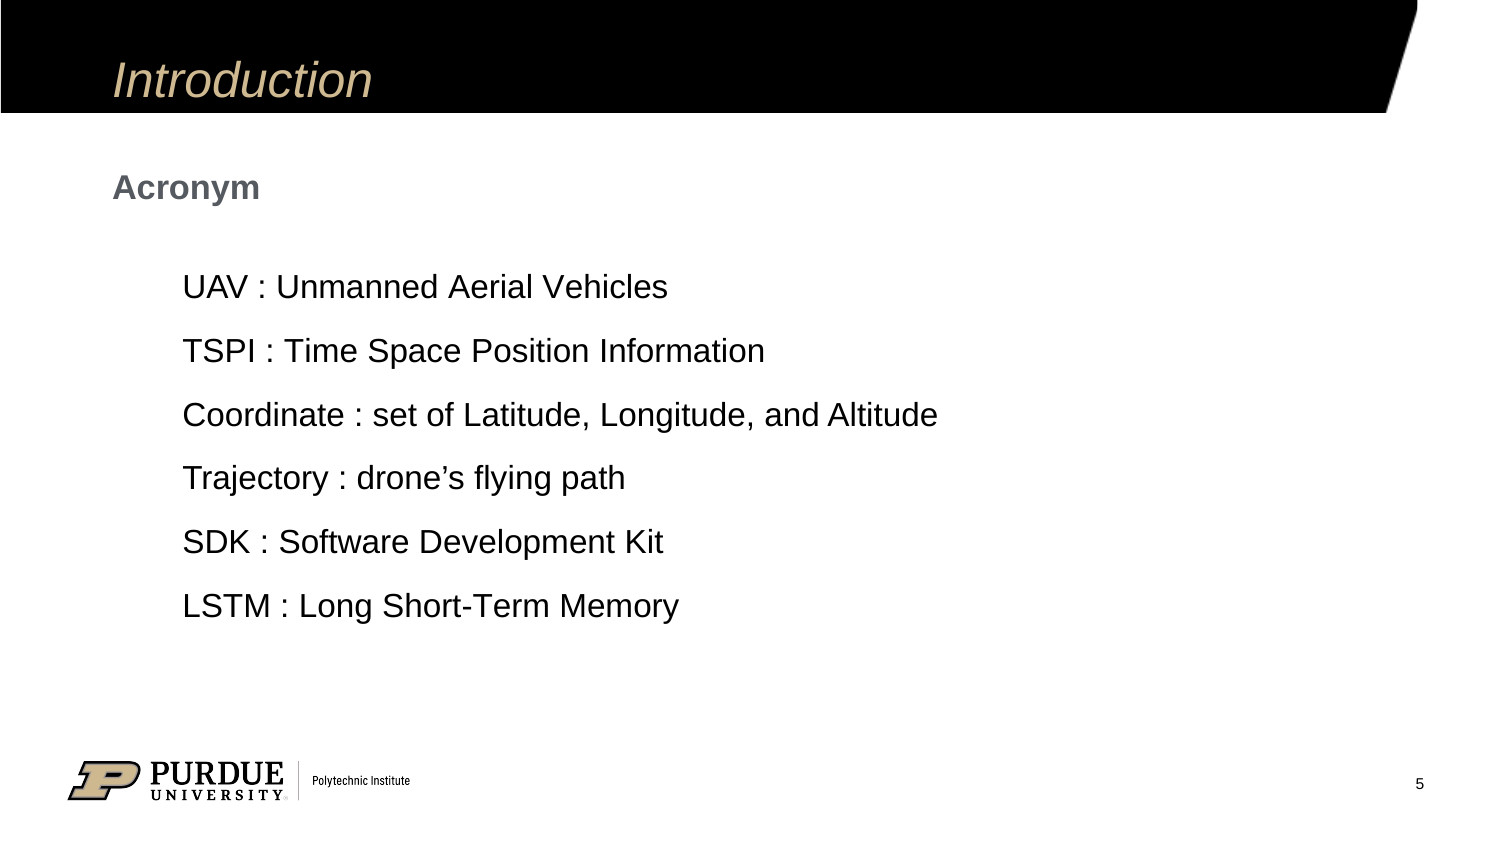

# Introduction
Acronym
UAV : Unmanned Aerial Vehicles
TSPI : Time Space Position Information
Coordinate : set of Latitude, Longitude, and Altitude
Trajectory : drone’s flying path
SDK : Software Development Kit
LSTM : Long Short-Term Memory
5